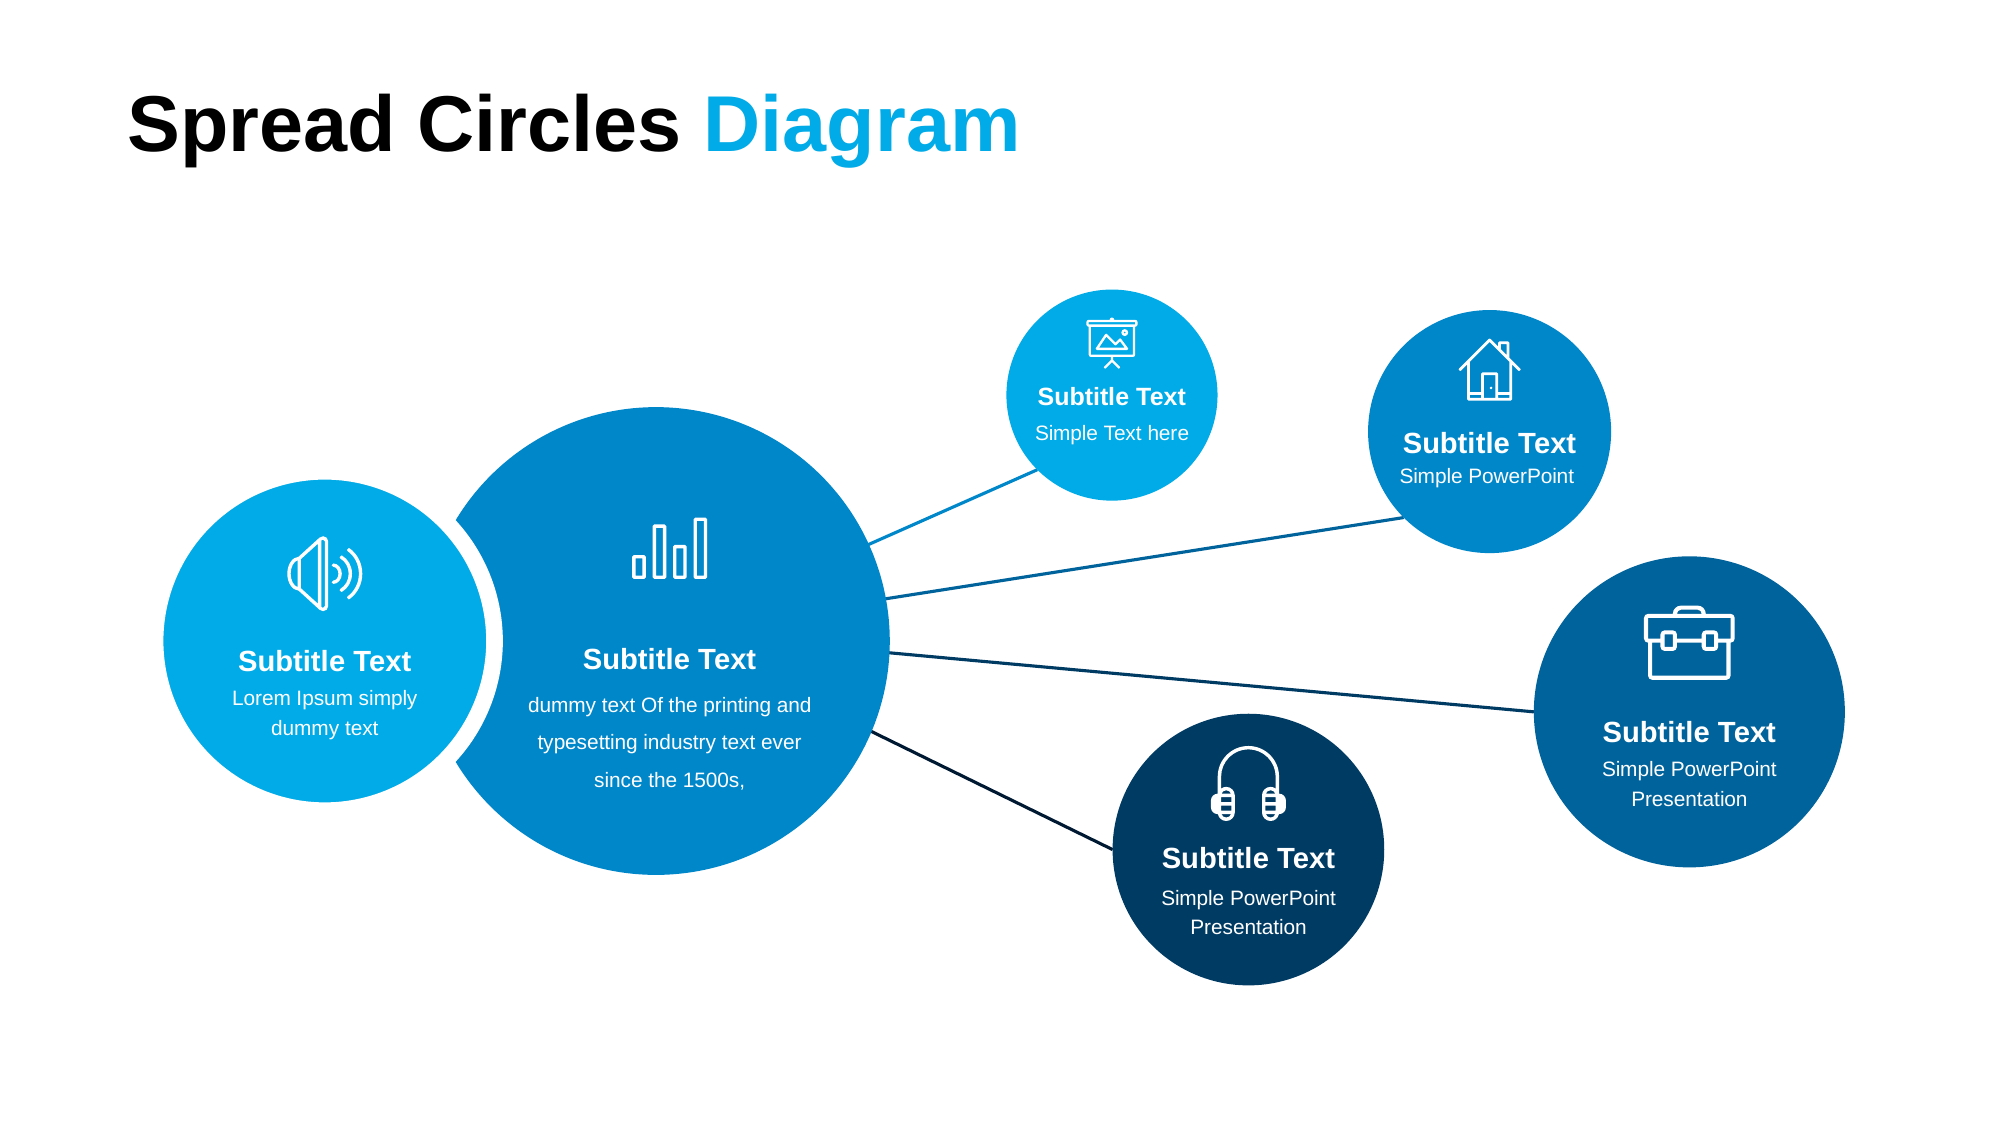

Spread Circles Diagram

Subtitle Text

Simple Text here
Subtitle Text
Simple PowerPoint

Subtitle Text
Subtitle Text
dummy text Of the printing and typesetting industry text ever since the 1500s,
Lorem Ipsum simply dummy text
Subtitle Text

Simple PowerPoint Presentation

Subtitle Text
Simple PowerPoint Presentation